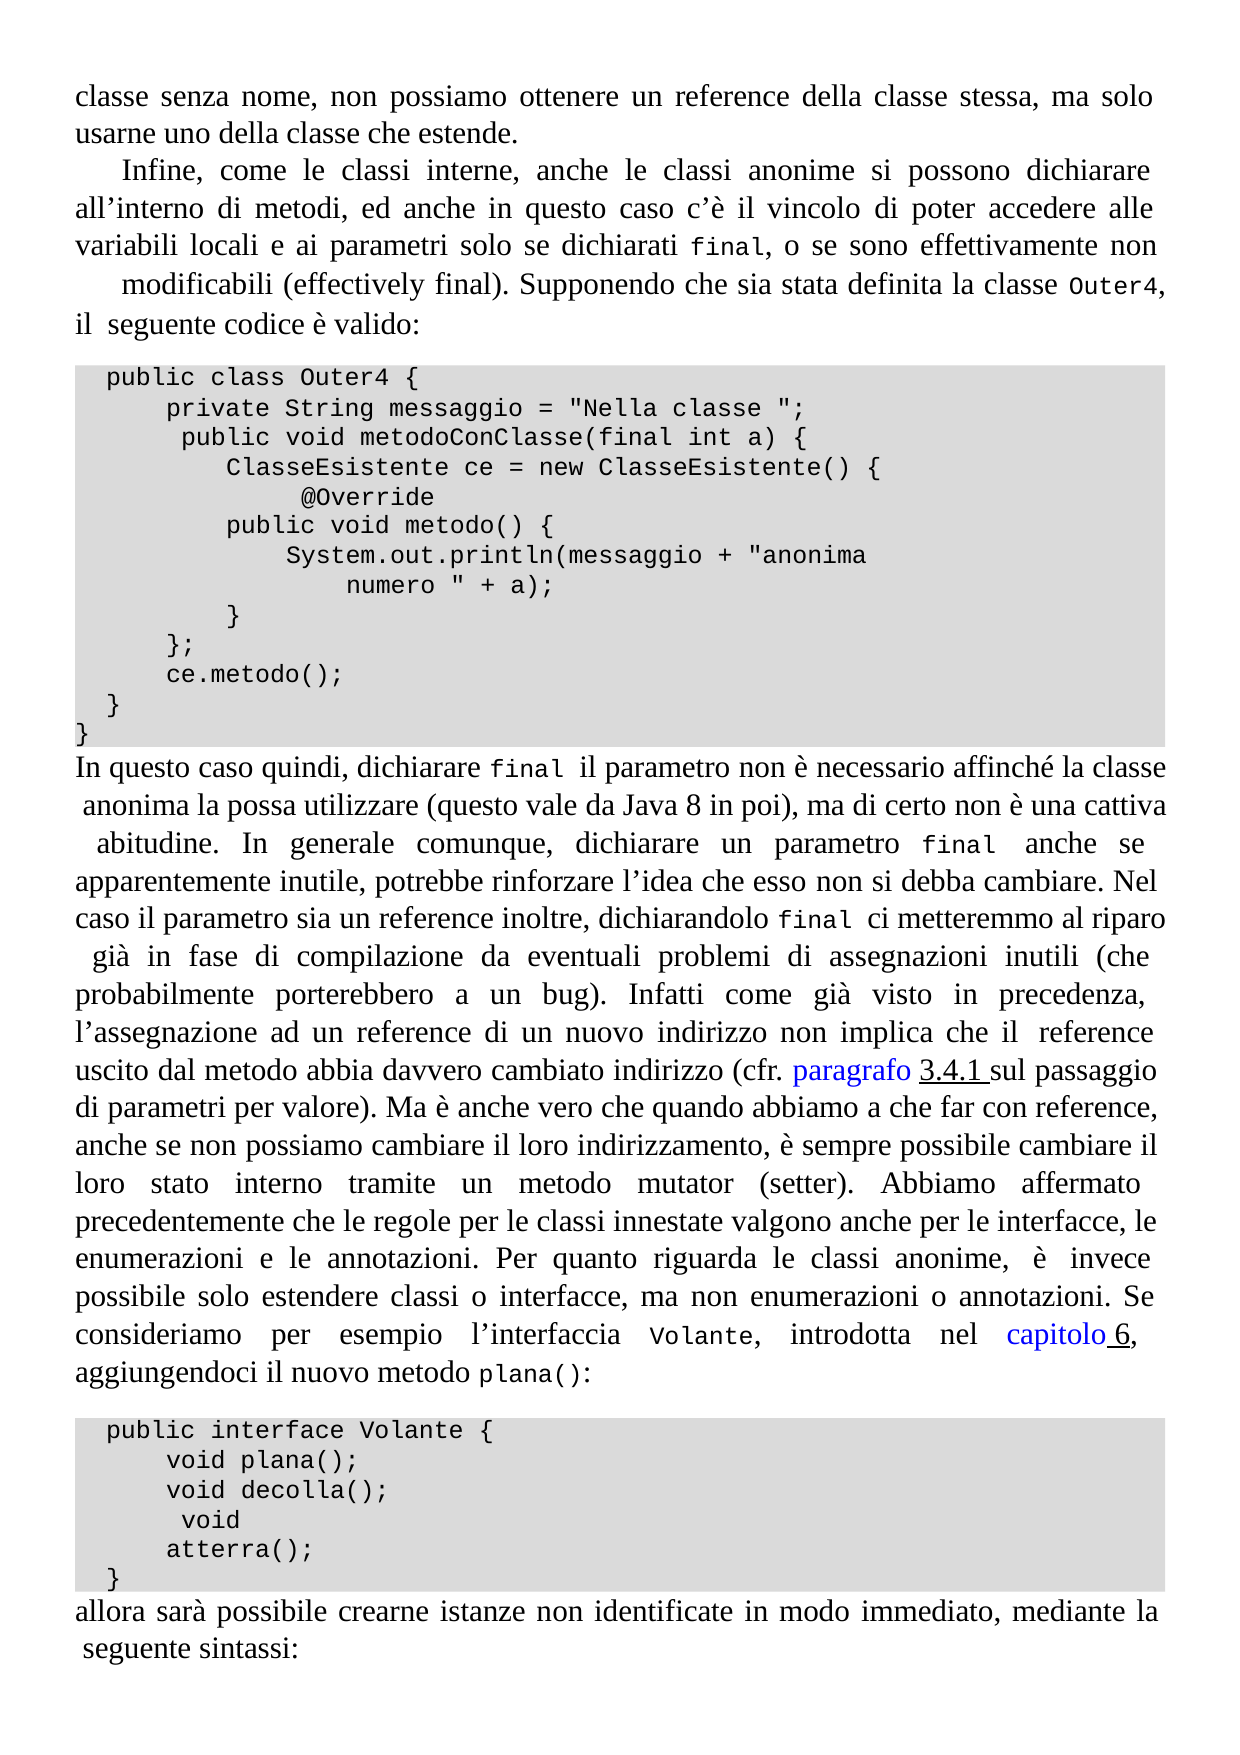

classe senza nome, non possiamo ottenere un reference della classe stessa, ma solo  usarne uno della classe che estende.
Infine, come le classi interne, anche le classi anonime si possono dichiarare  all’interno di metodi, ed anche in questo caso c’è il vincolo di poter accedere alle  variabili locali e ai parametri solo se dichiarati final, o se sono effettivamente non
modificabili (effectively final). Supponendo che sia stata definita la classe Outer4, il  seguente codice è valido:
public class Outer4 {
private String messaggio = "Nella classe ";  public void metodoConClasse(final int a) {
ClasseEsistente ce = new ClasseEsistente() {  @Override
public void metodo() {
System.out.println(messaggio + "anonima numero " + a);
}
};
ce.metodo();
}
}
In questo caso quindi, dichiarare final il parametro non è necessario affinché la classe  anonima la possa utilizzare (questo vale da Java 8 in poi), ma di certo non è una cattiva  abitudine. In generale comunque, dichiarare un parametro final anche se  apparentemente inutile, potrebbe rinforzare l’idea che esso non si debba cambiare. Nel  caso il parametro sia un reference inoltre, dichiarandolo final ci metteremmo al riparo  già in fase di compilazione da eventuali problemi di assegnazioni inutili (che  probabilmente porterebbero a un bug). Infatti come già visto in precedenza,  l’assegnazione ad un reference di un nuovo indirizzo non implica che il reference  uscito dal metodo abbia davvero cambiato indirizzo (cfr. paragrafo 3.4.1 sul passaggio  di parametri per valore). Ma è anche vero che quando abbiamo a che far con reference,  anche se non possiamo cambiare il loro indirizzamento, è sempre possibile cambiare il  loro stato interno tramite un metodo mutator (setter). Abbiamo affermato  precedentemente che le regole per le classi innestate valgono anche per le interfacce, le  enumerazioni e le annotazioni. Per quanto riguarda le classi anonime, è invece  possibile solo estendere classi o interfacce, ma non enumerazioni o annotazioni. Se  consideriamo per esempio l’interfaccia Volante, introdotta nel capitolo 6,  aggiungendoci il nuovo metodo plana():
public interface Volante {
void plana();  void decolla();  void atterra();
}
allora sarà possibile crearne istanze non identificate in modo immediato, mediante la  seguente sintassi: